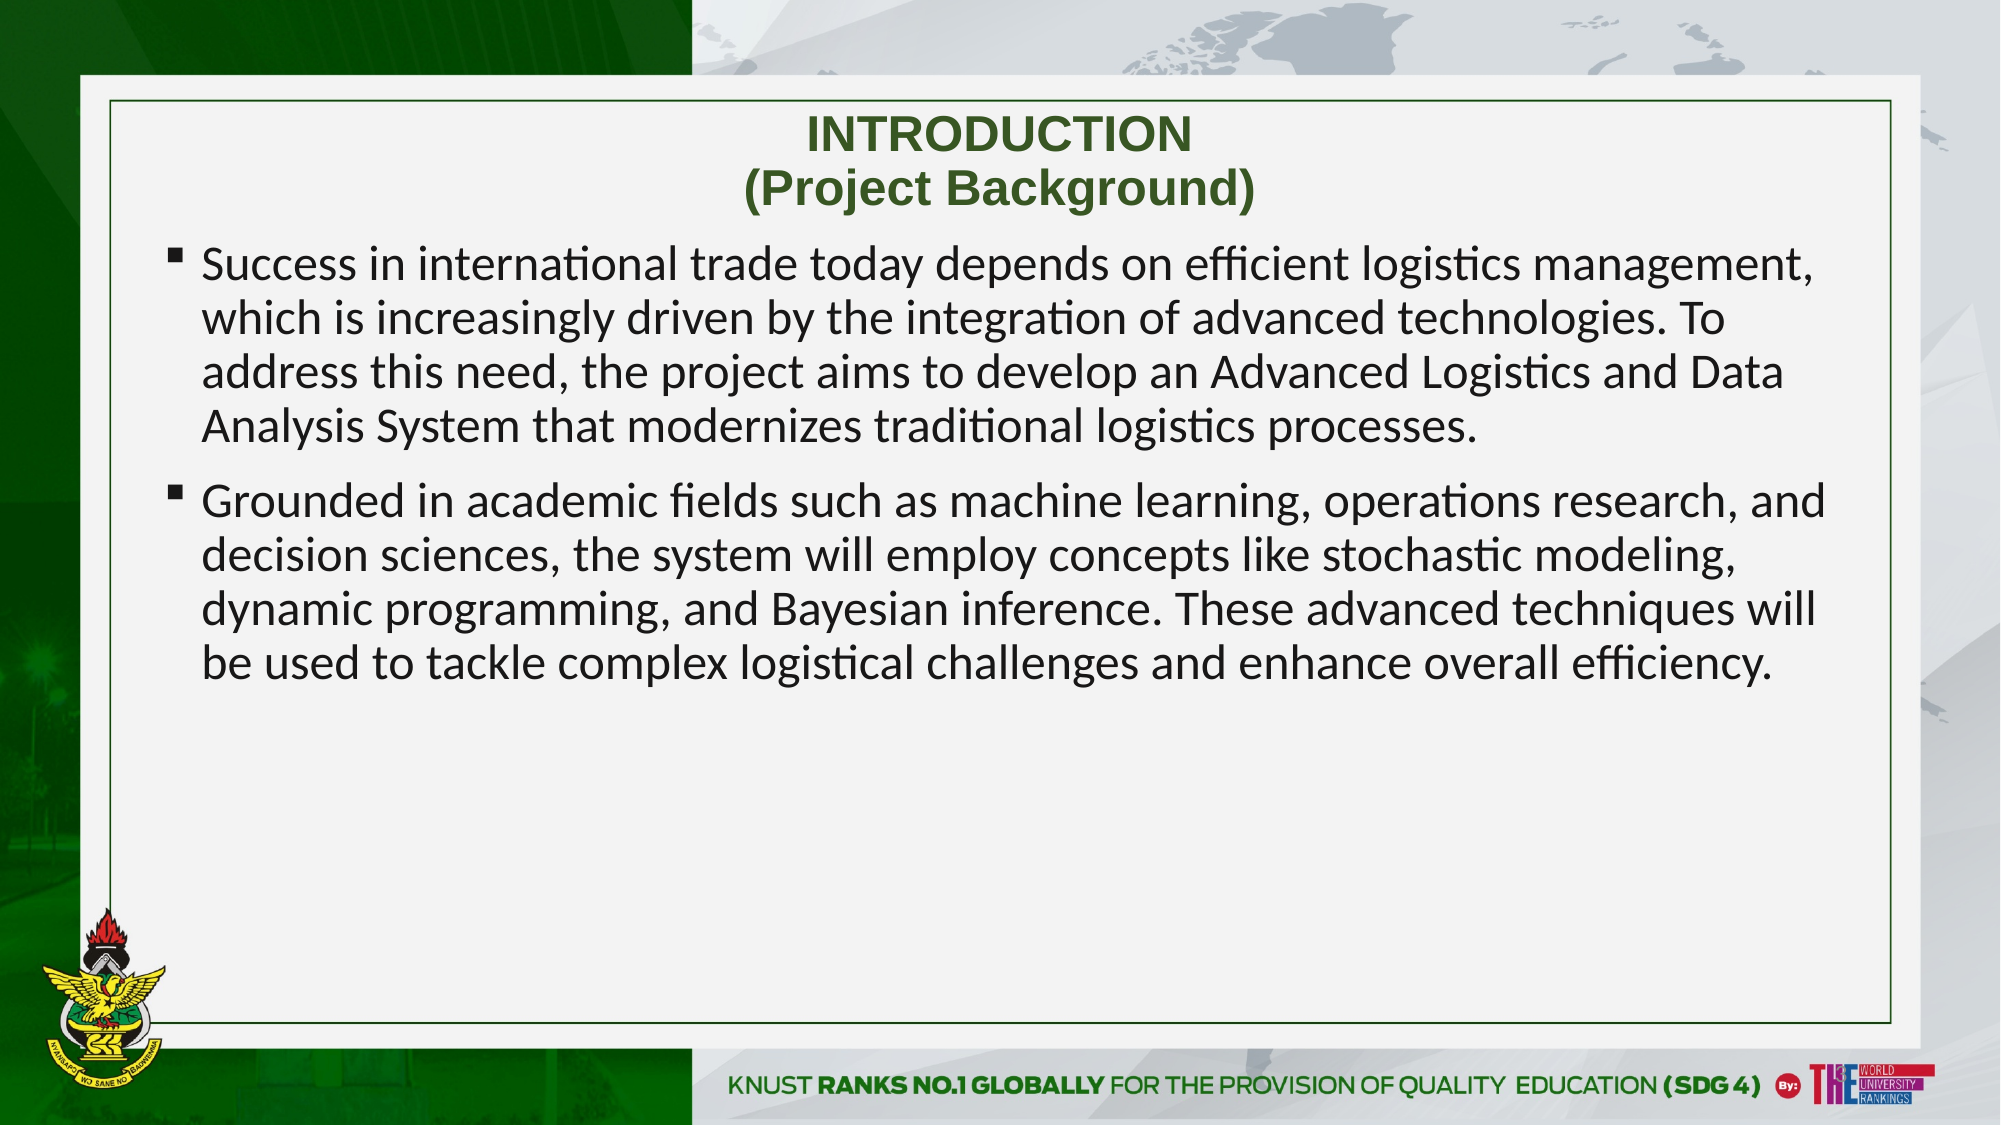

# INTRODUCTION (Project Background)
Success in international trade today depends on efficient logistics management, which is increasingly driven by the integration of advanced technologies. To address this need, the project aims to develop an Advanced Logistics and Data Analysis System that modernizes traditional logistics processes.
Grounded in academic fields such as machine learning, operations research, and decision sciences, the system will employ concepts like stochastic modeling, dynamic programming, and Bayesian inference. These advanced techniques will be used to tackle complex logistical challenges and enhance overall efficiency.
3